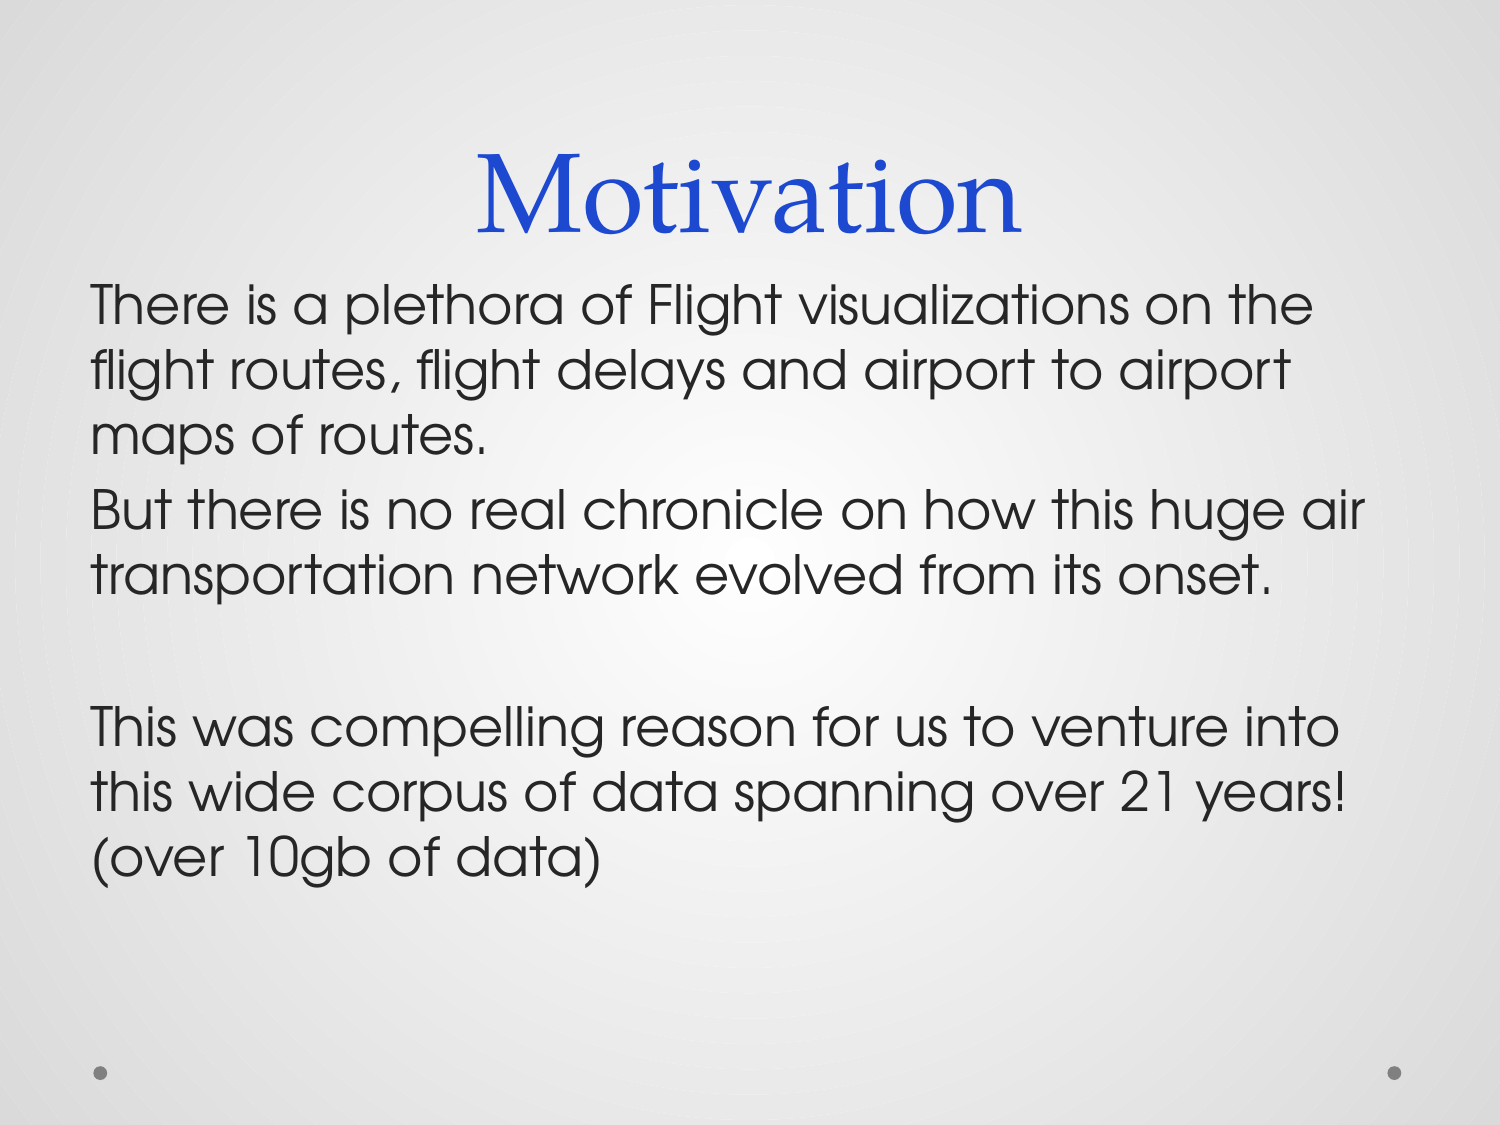

# Motivation
There is a plethora of Flight visualizations on the flight routes, flight delays and airport to airport maps of routes.
But there is no real chronicle on how this huge air transportation network evolved from its onset.

This was compelling reason for us to venture into this wide corpus of data spanning over 21 years! (over 10gb of data)